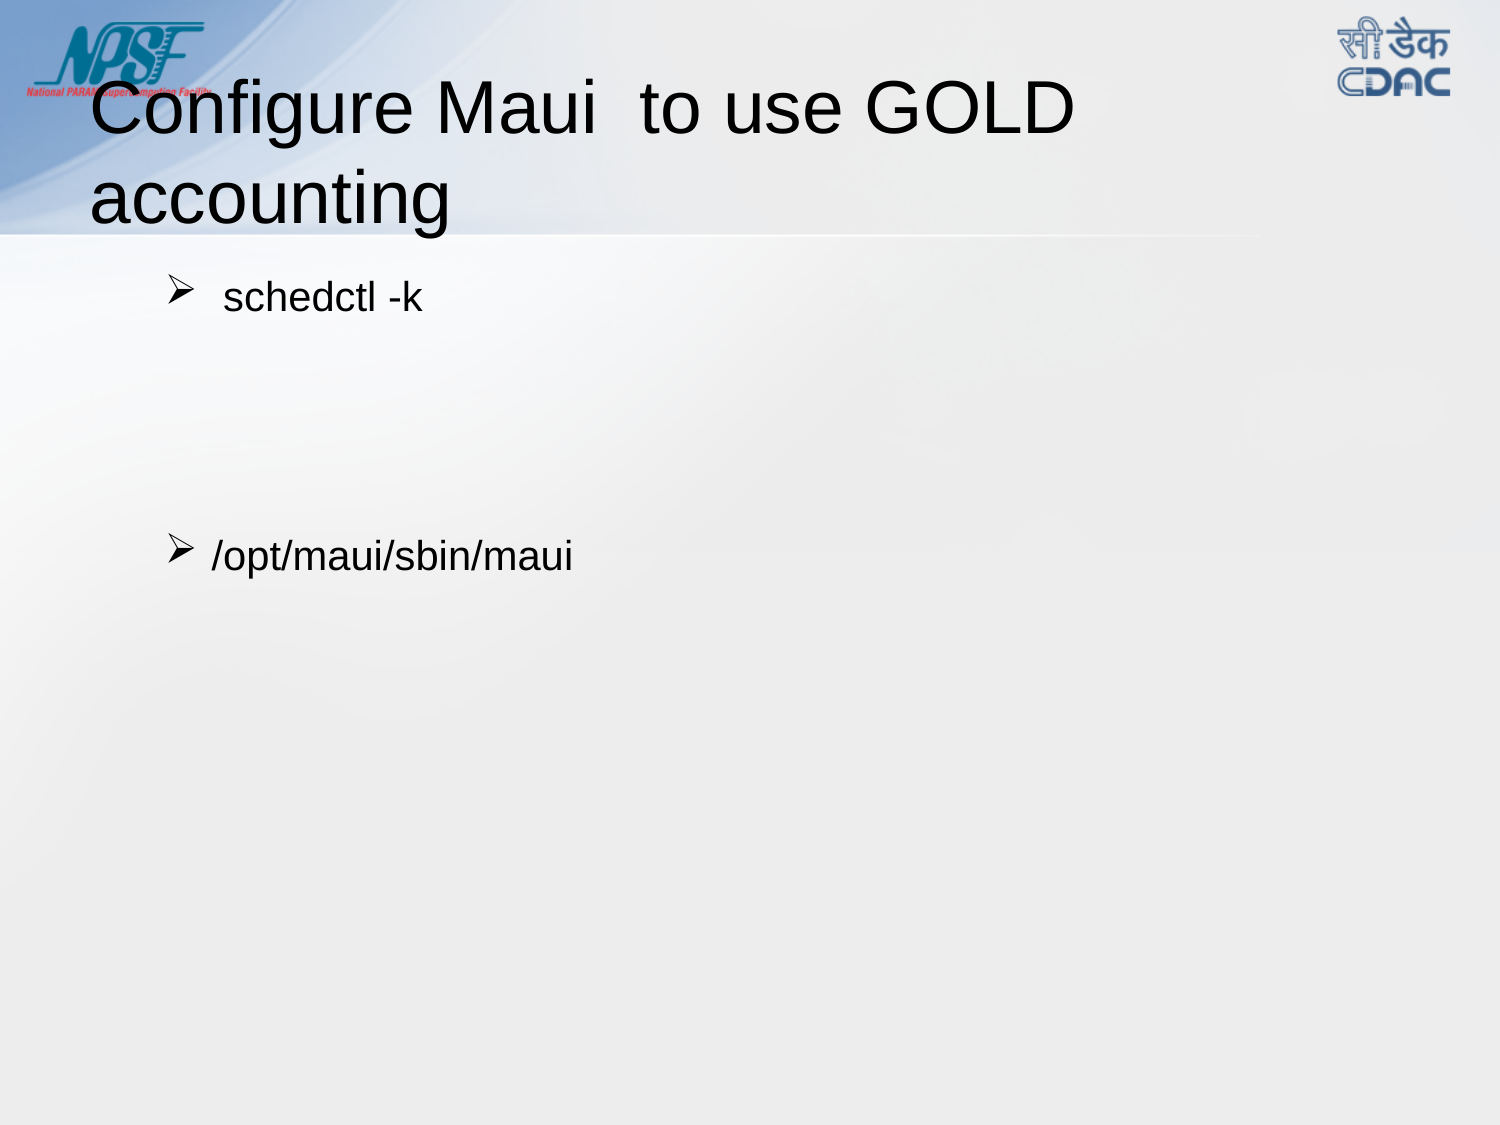

# Configure Maui  to use GOLD accounting
 schedctl -k

/opt/maui/sbin/maui